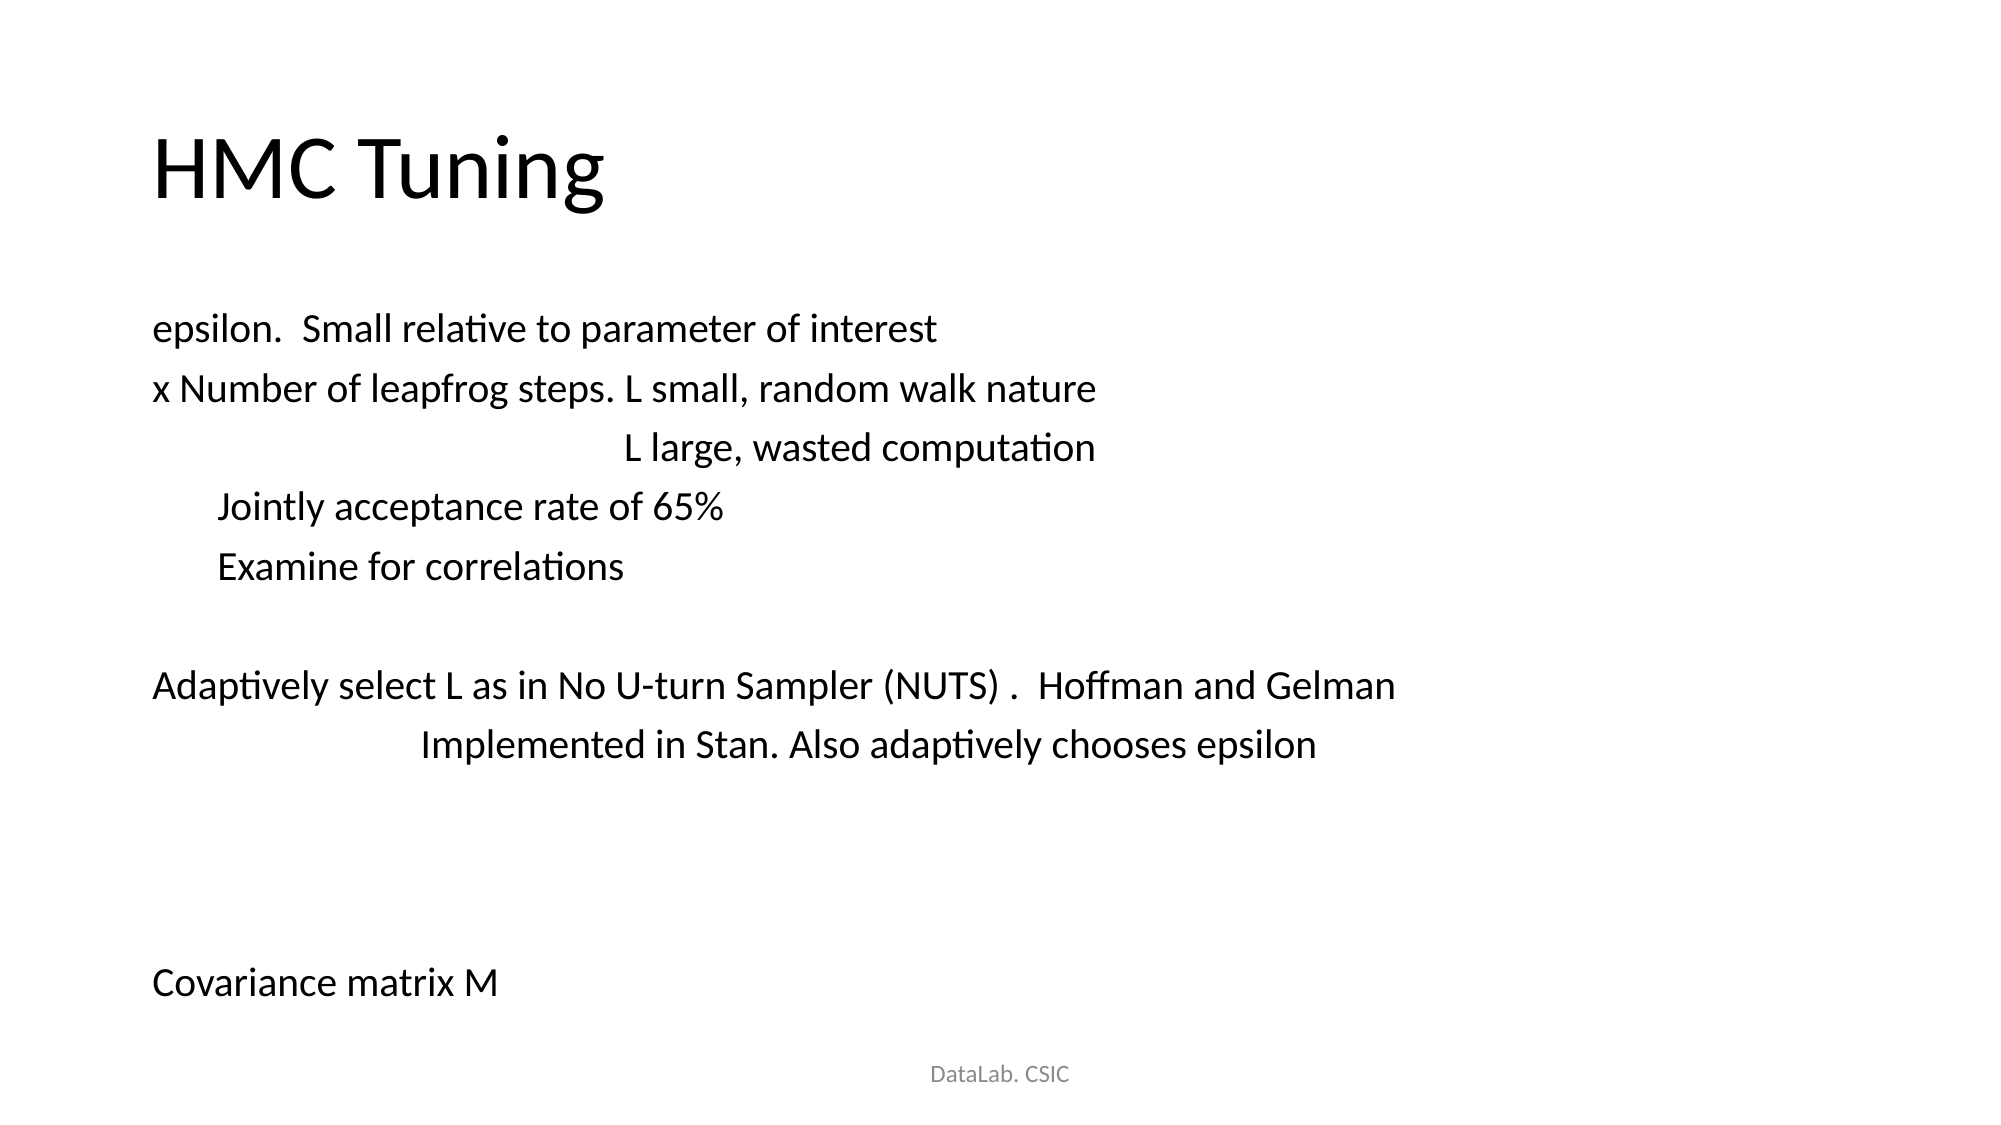

# HMC Tuning
epsilon.  Small relative to parameter of interest
x Number of leapfrog steps. L small, random walk nature
                                                   L large, wasted computation
       Jointly acceptance rate of 65%
       Examine for correlations

Adaptively select L as in No U-turn Sampler (NUTS) .  Hoffman and Gelman
                             Implemented in Stan. Also adaptively chooses epsilon

Covariance matrix M
DataLab. CSIC